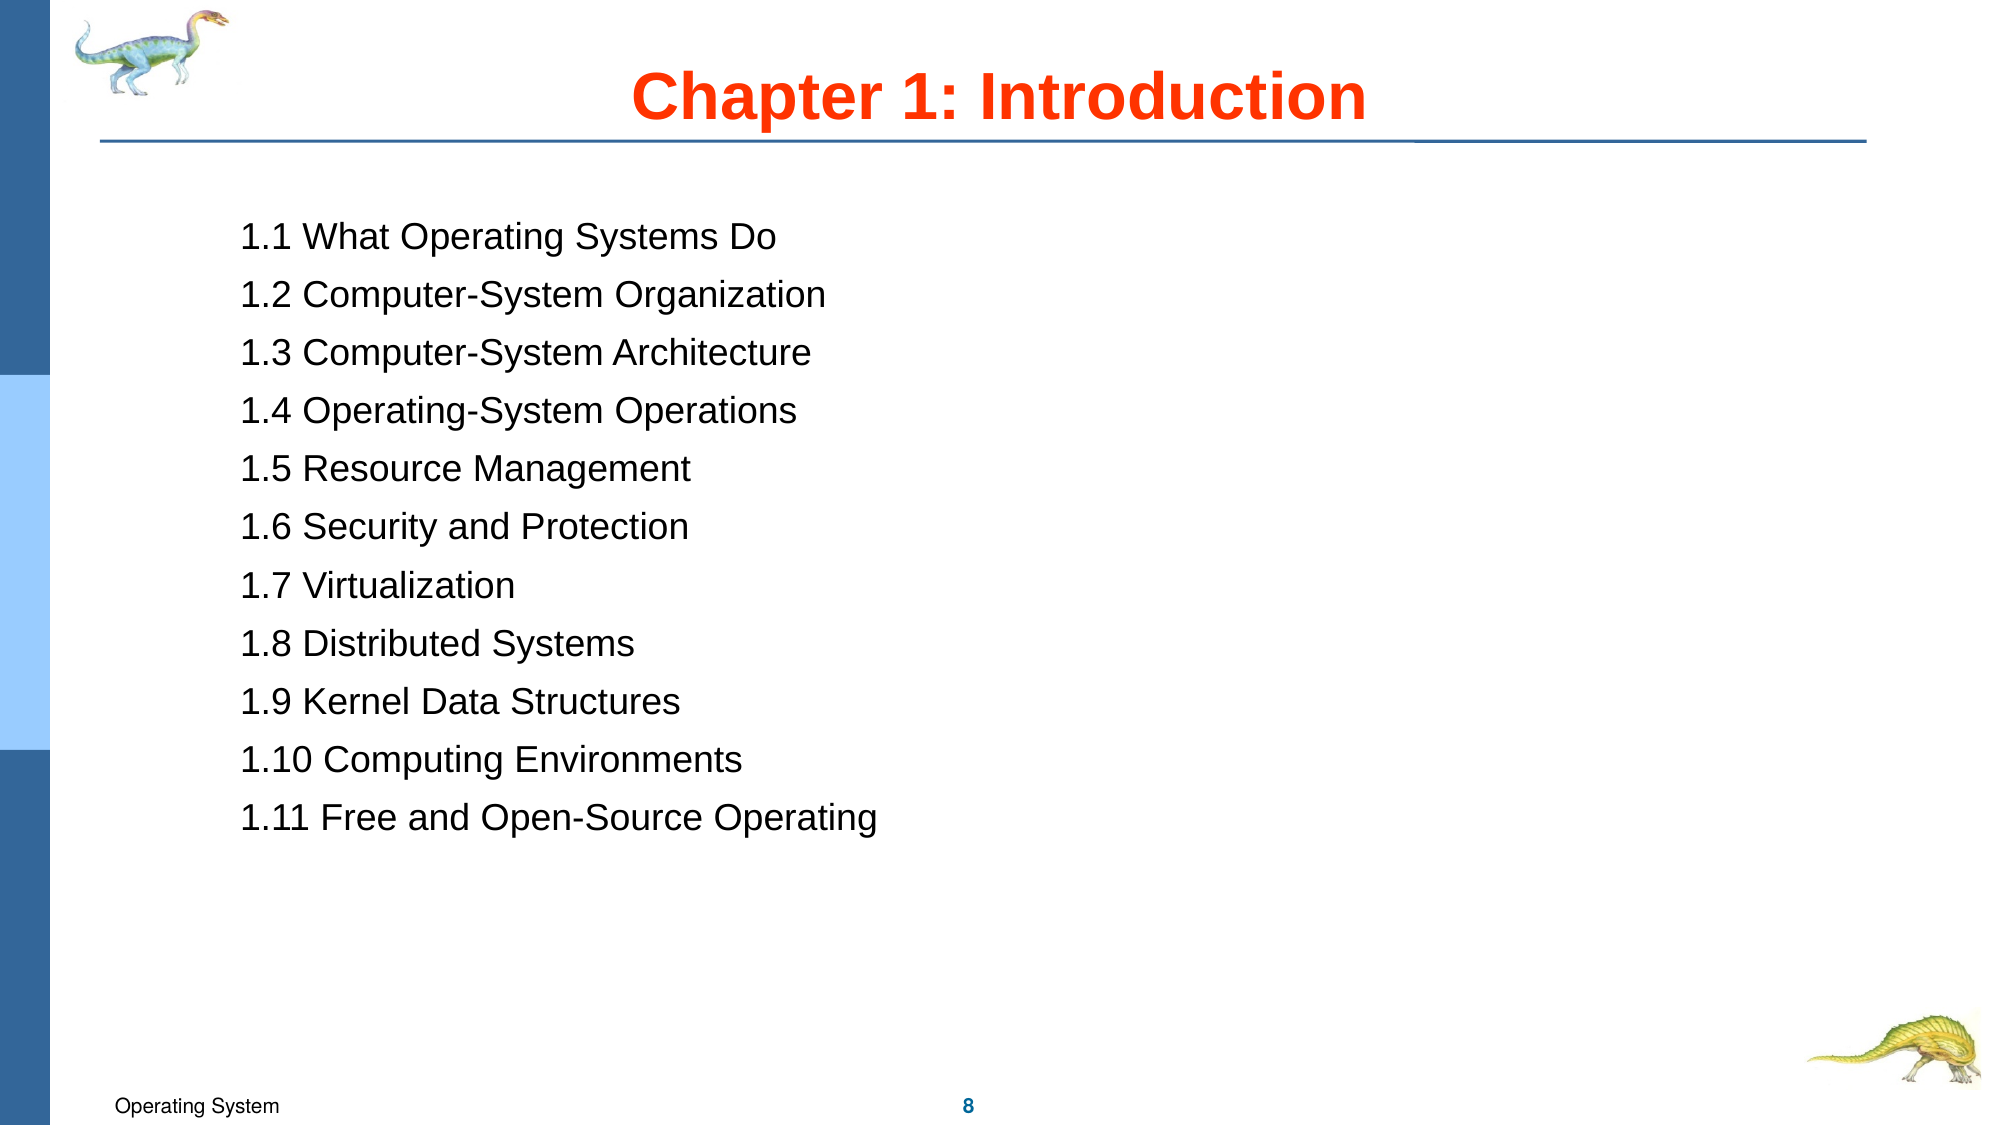

# Chapter 1: Introduction
1.1 What Operating Systems Do
1.2 Computer-System Organization
1.3 Computer-System Architecture
1.4 Operating-System Operations
1.5 Resource Management
1.6 Security and Protection
1.7 Virtualization
1.8 Distributed Systems
1.9 Kernel Data Structures
1.10 Computing Environments
1.11 Free and Open-Source Operating